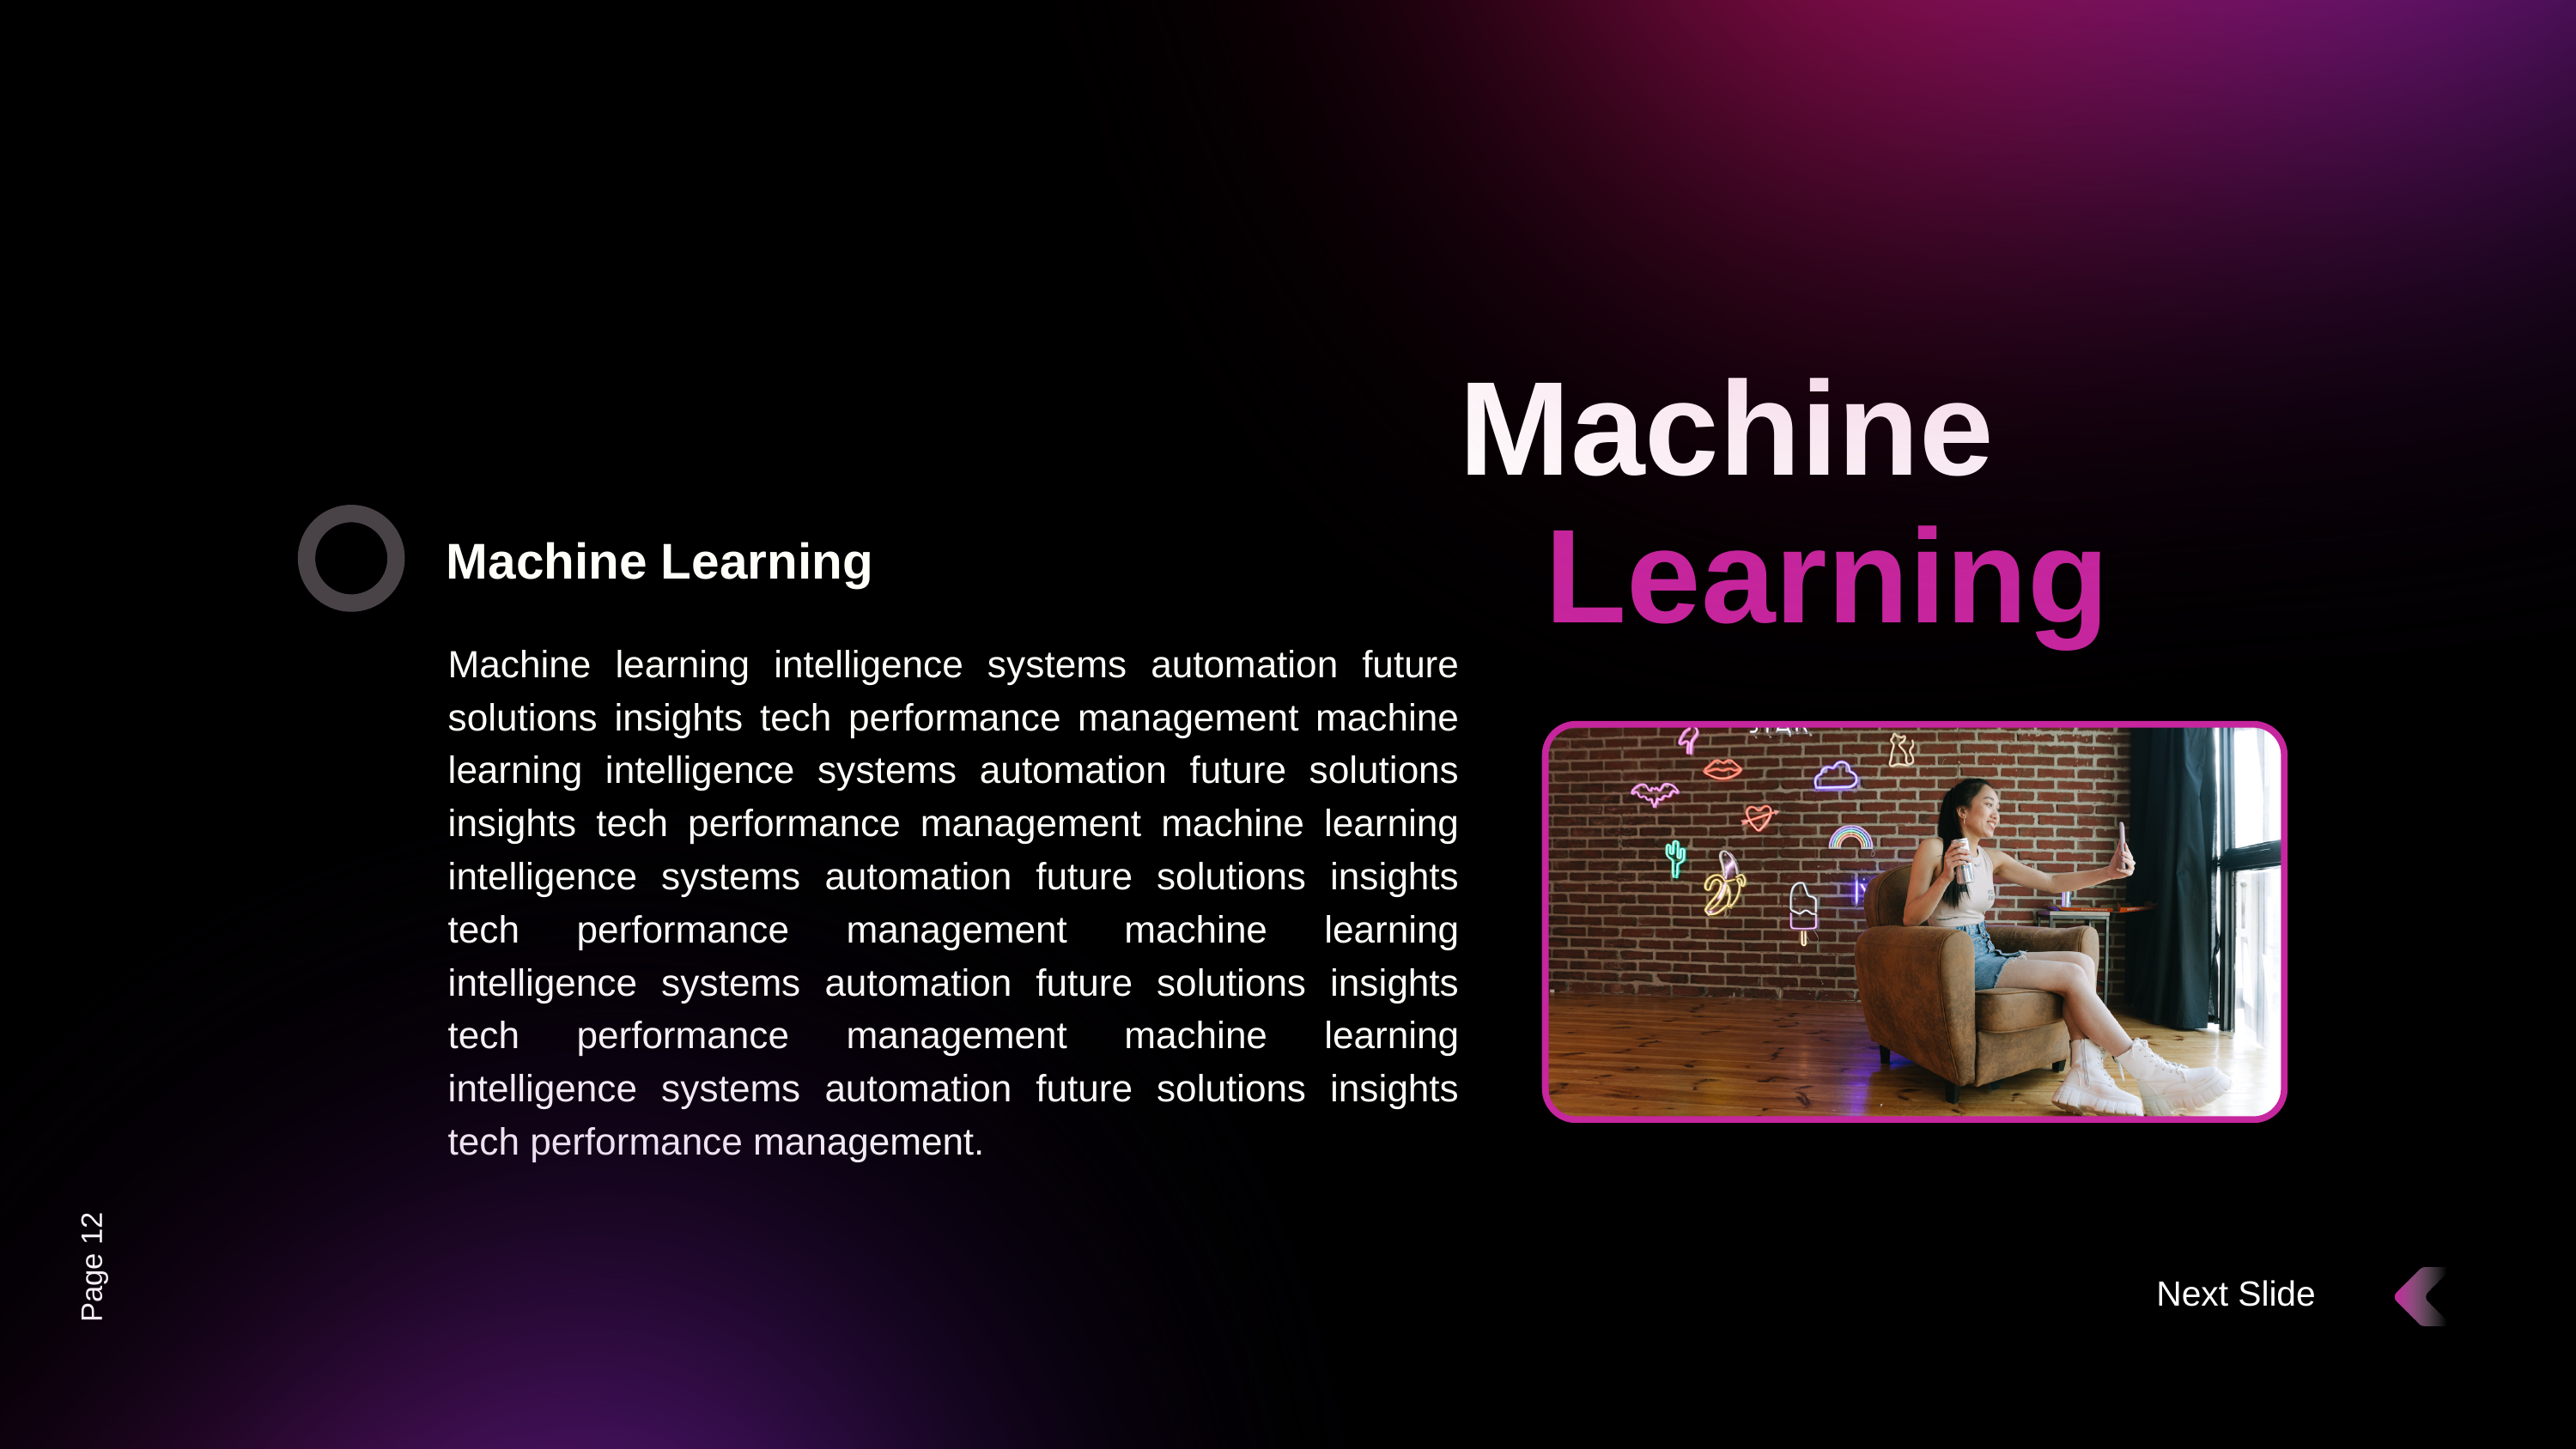

Machine
Learning

Machine Learning
Machine learning intelligence systems automation future solutions insights tech performance management machine learning intelligence systems automation future solutions insights tech performance management machine learning intelligence systems automation future solutions insights tech performance management machine learning intelligence systems automation future solutions insights tech performance management machine learning intelligence systems automation future solutions insights tech performance management.

Page 12

Next Slide